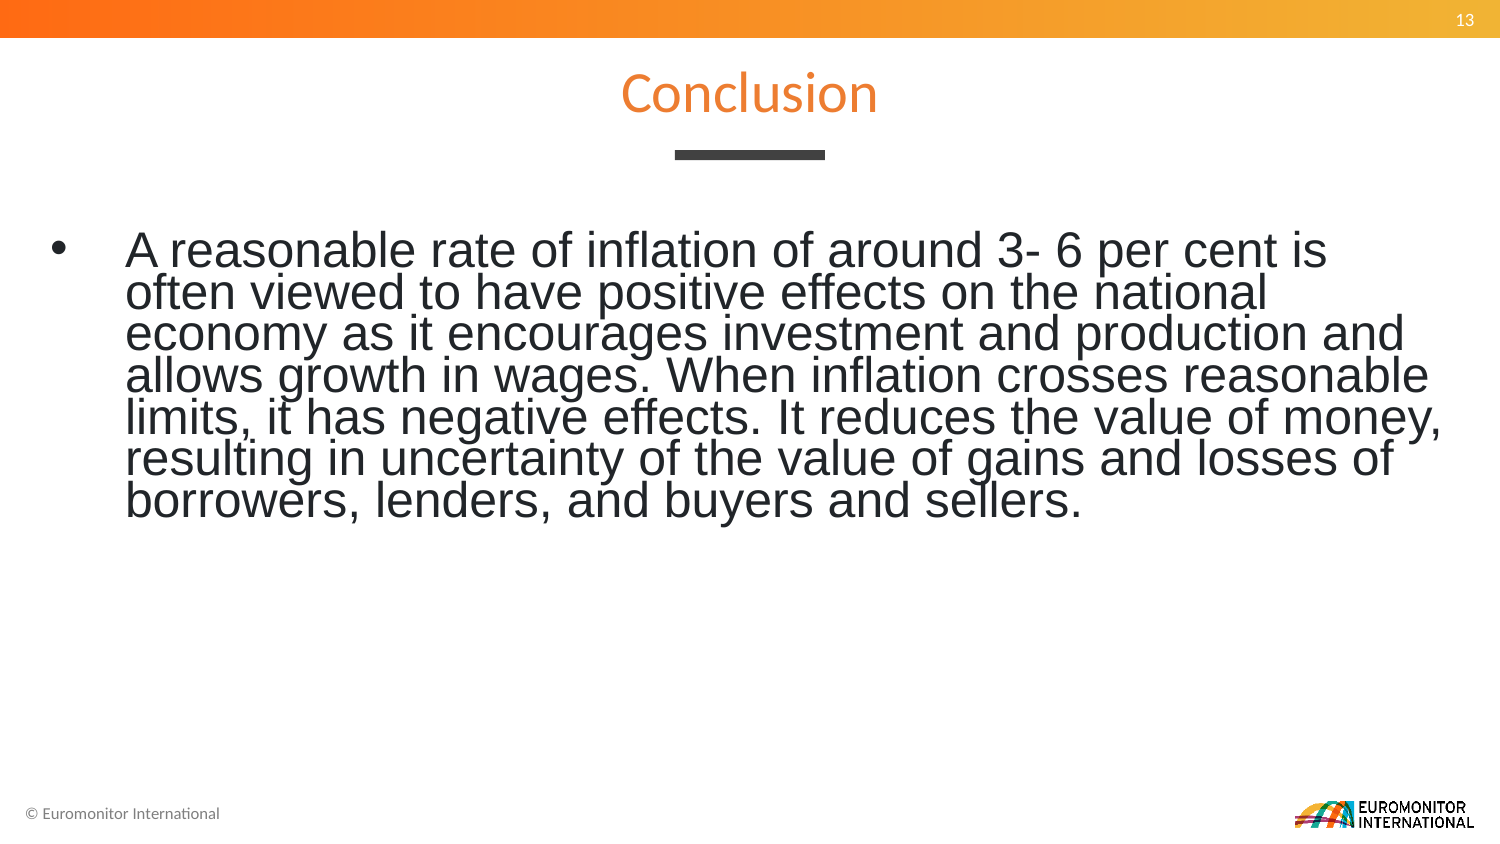

# Conclusion
A reasonable rate of inflation of around 3- 6 per cent is often viewed to have positive effects on the national economy as it encourages investment and production and allows growth in wages. When inflation crosses reasonable limits, it has negative effects. It reduces the value of money, resulting in uncertainty of the value of gains and losses of borrowers, lenders, and buyers and sellers.